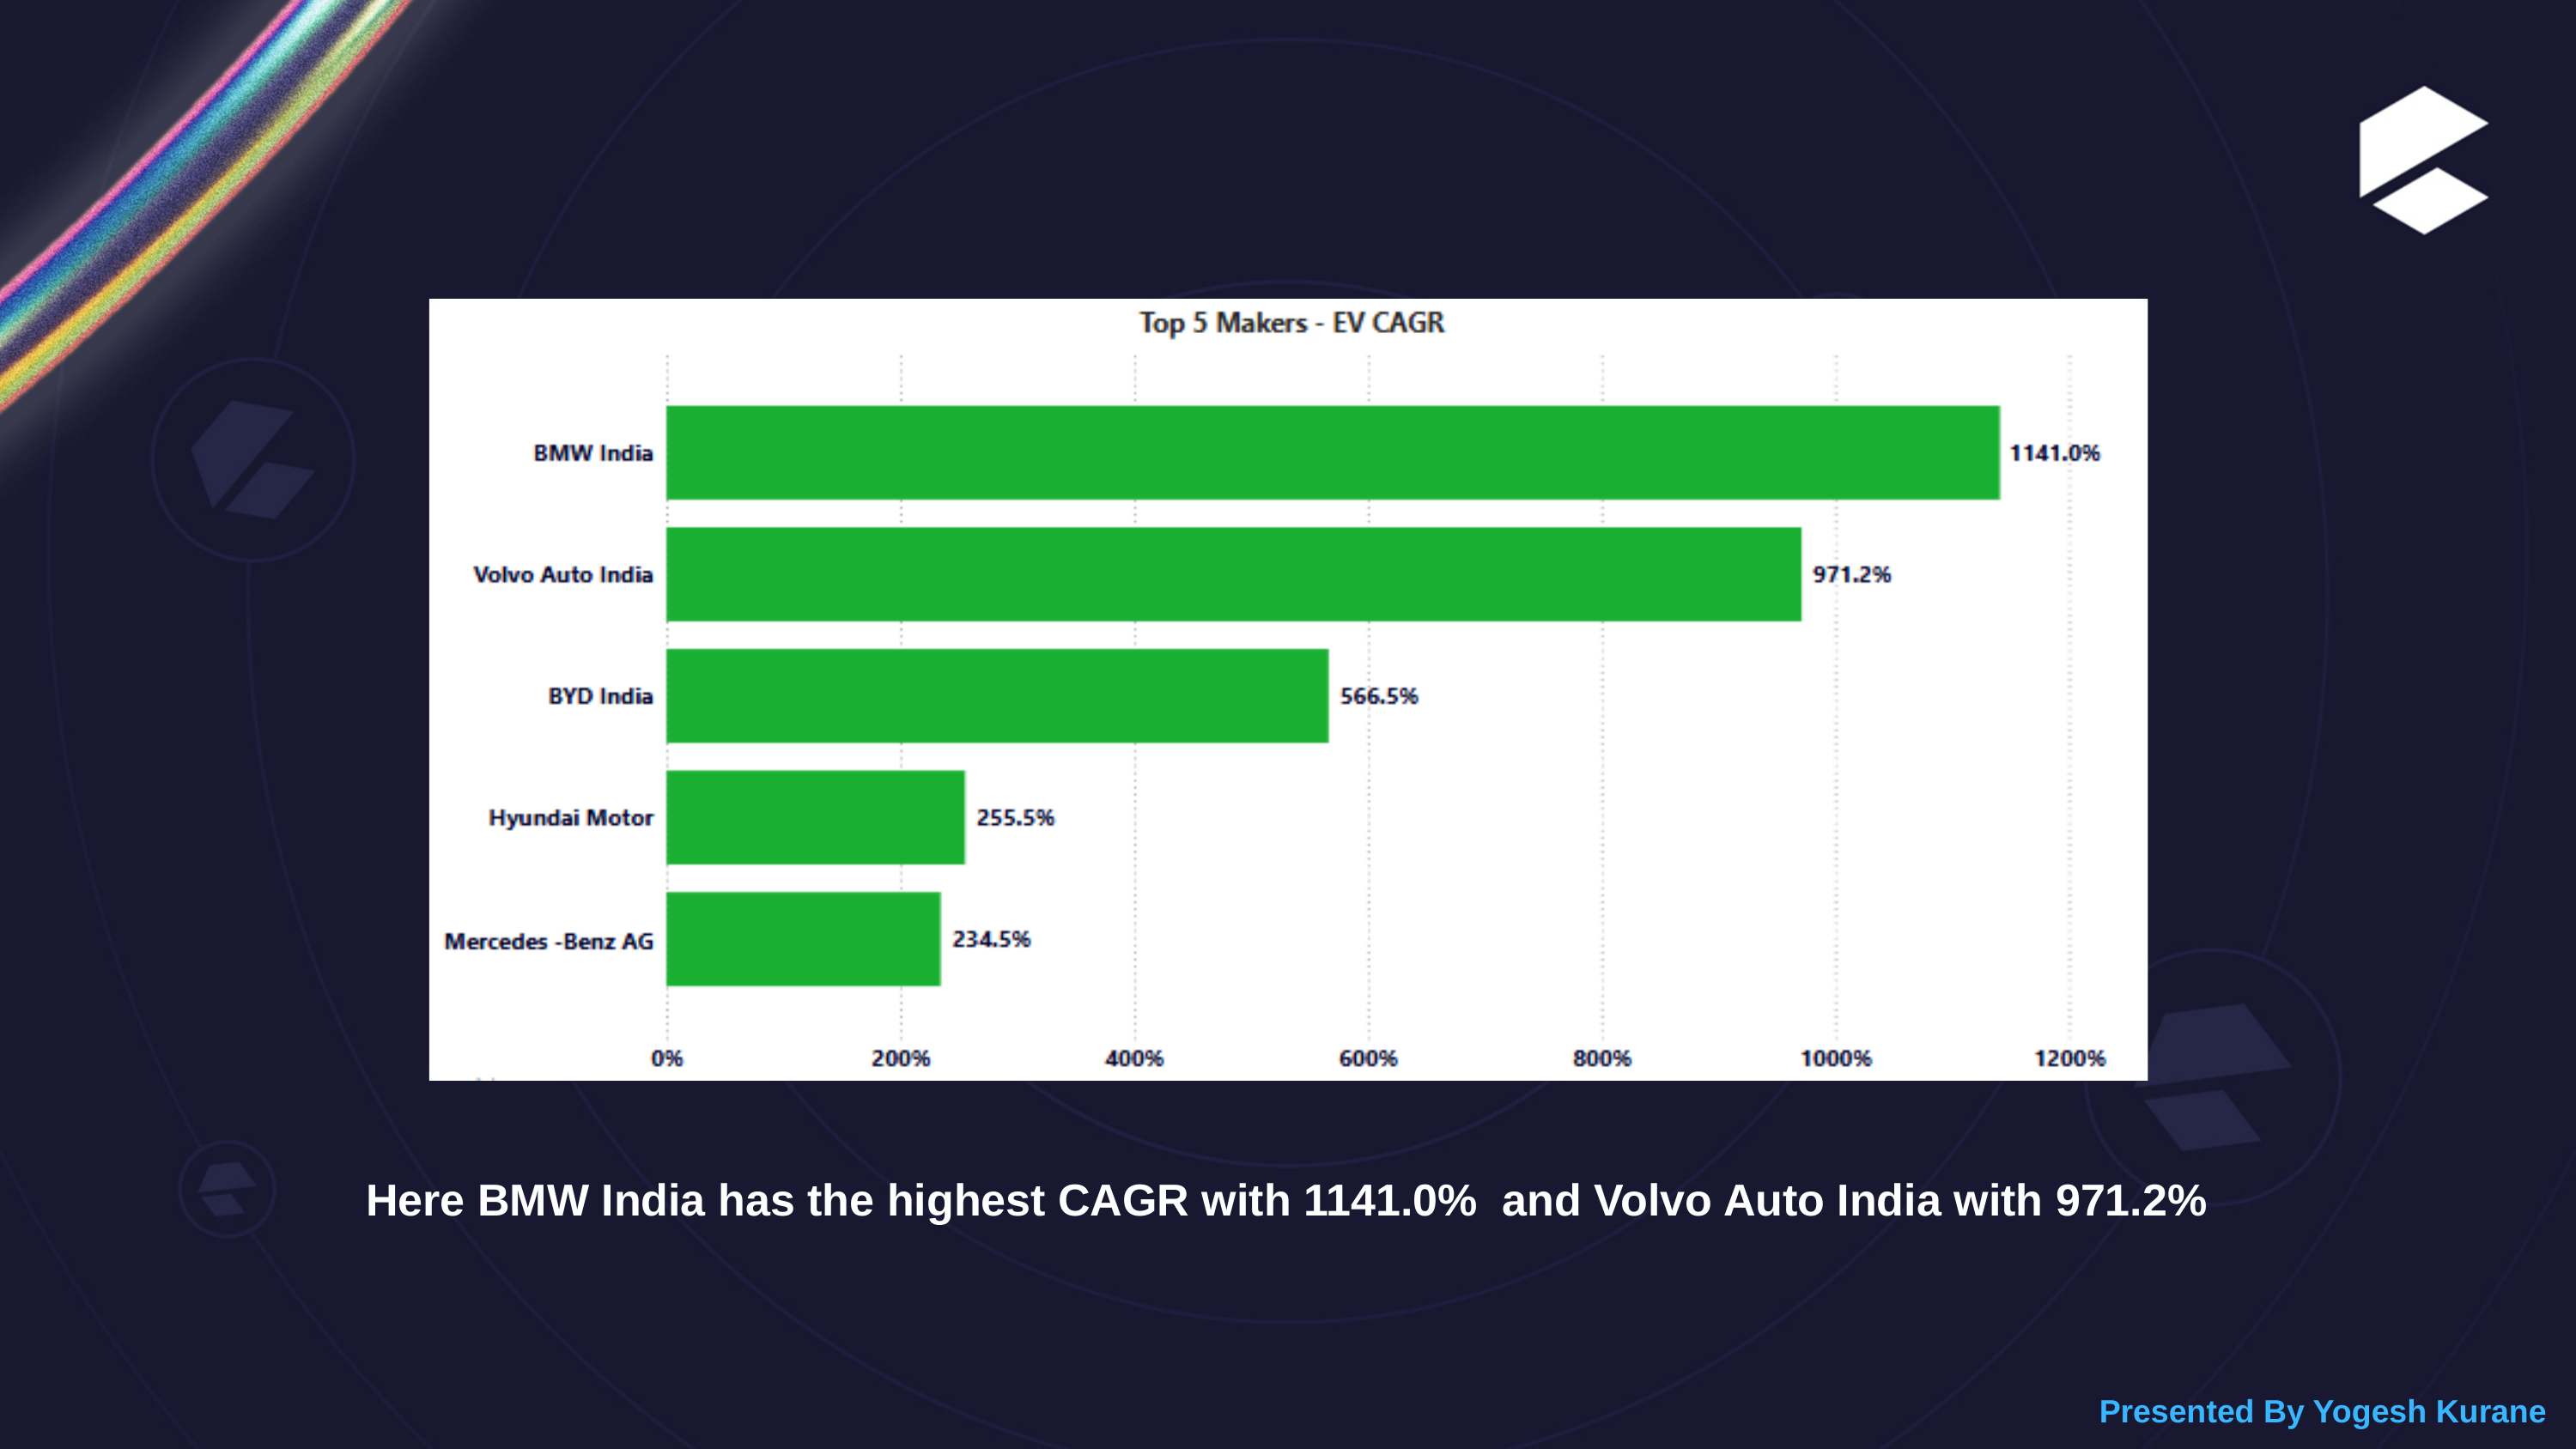

Here BMW India has the highest CAGR with 1141.0%  and Volvo Auto India with 971.2%
Presented By Yogesh Kurane